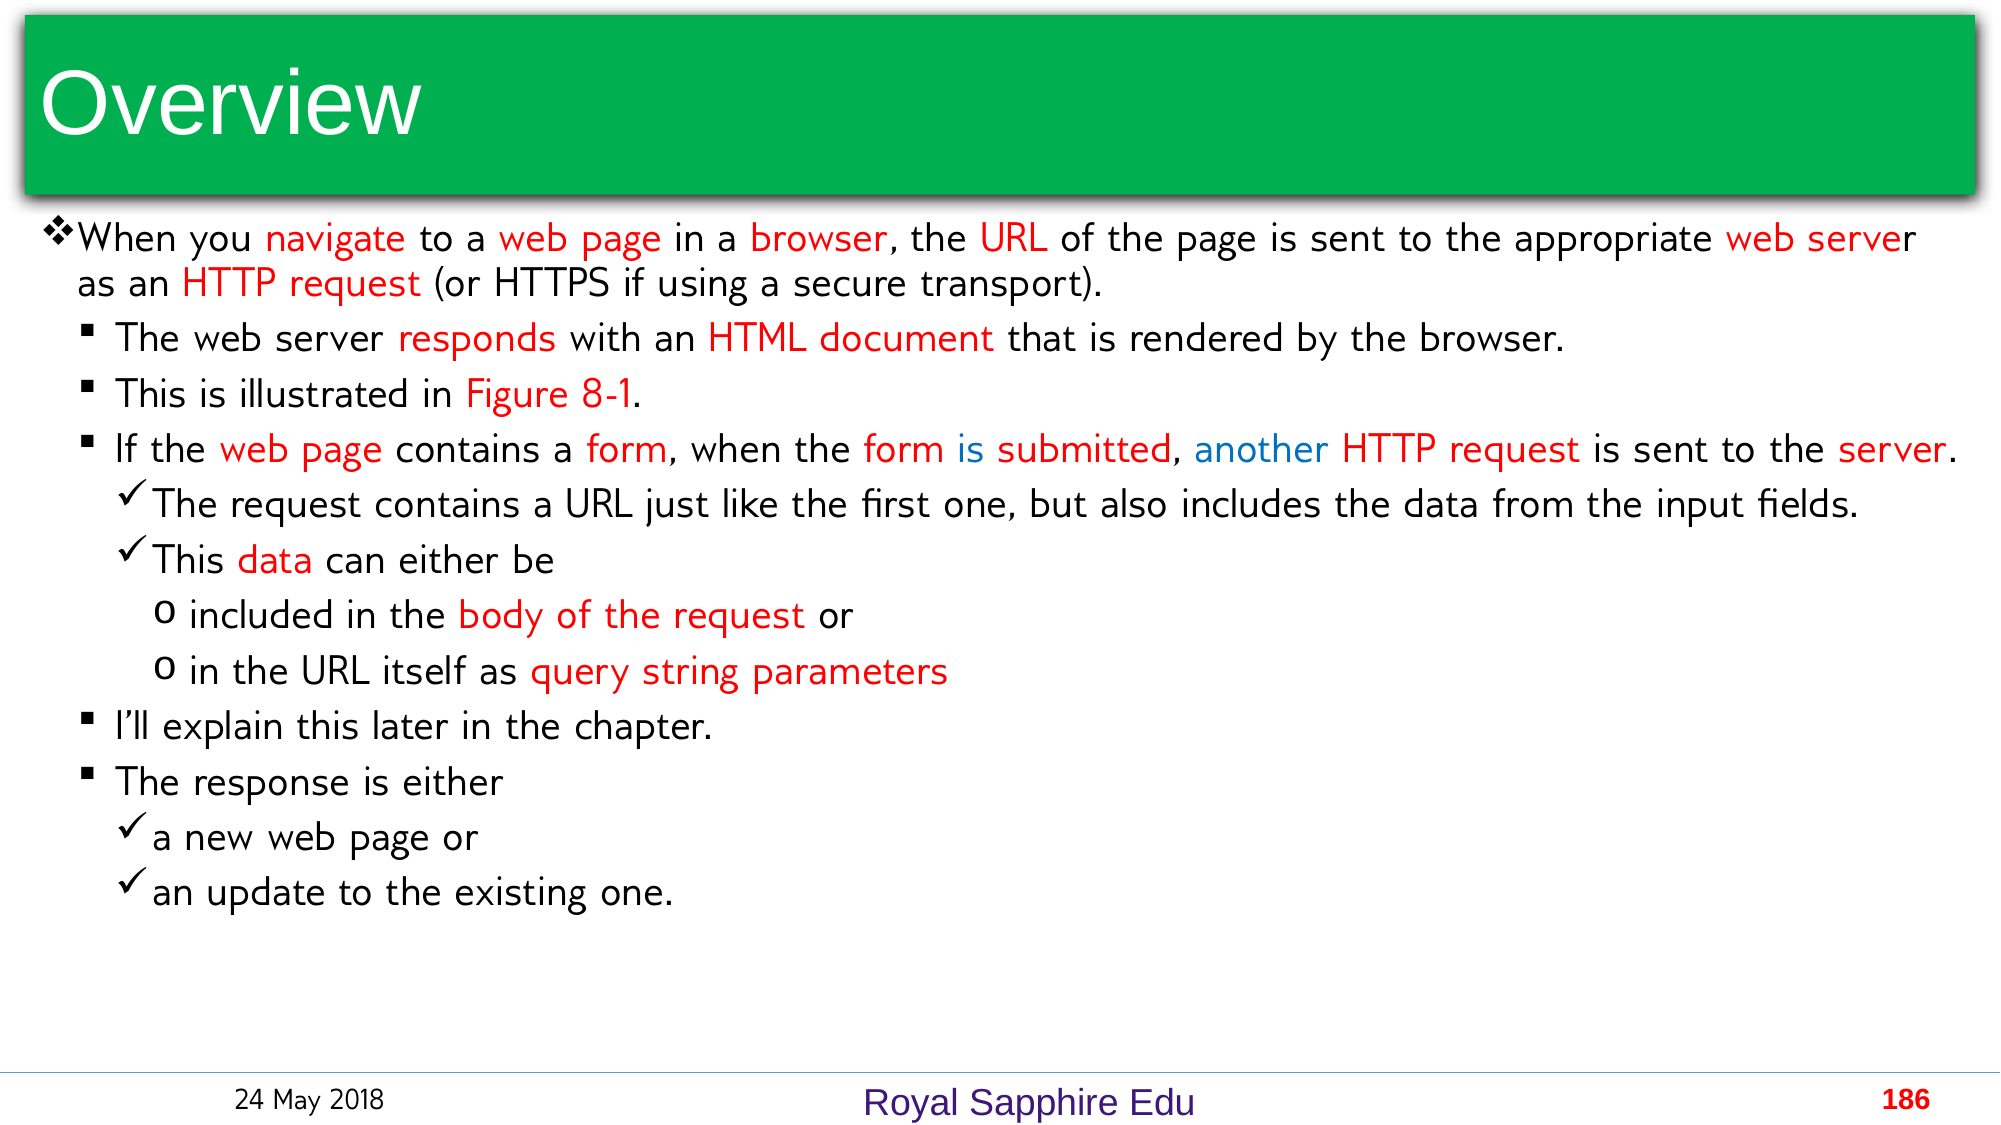

# Overview
When you navigate to a web page in a browser, the URL of the page is sent to the appropriate web server as an HTTP request (or HTTPS if using a secure transport).
The web server responds with an HTML document that is rendered by the browser.
This is illustrated in Figure 8-1.
If the web page contains a form, when the form is submitted, another HTTP request is sent to the server.
The request contains a URL just like the first one, but also includes the data from the input fields.
This data can either be
included in the body of the request or
in the URL itself as query string parameters
I’ll explain this later in the chapter.
The response is either
a new web page or
an update to the existing one.
24 May 2018
186